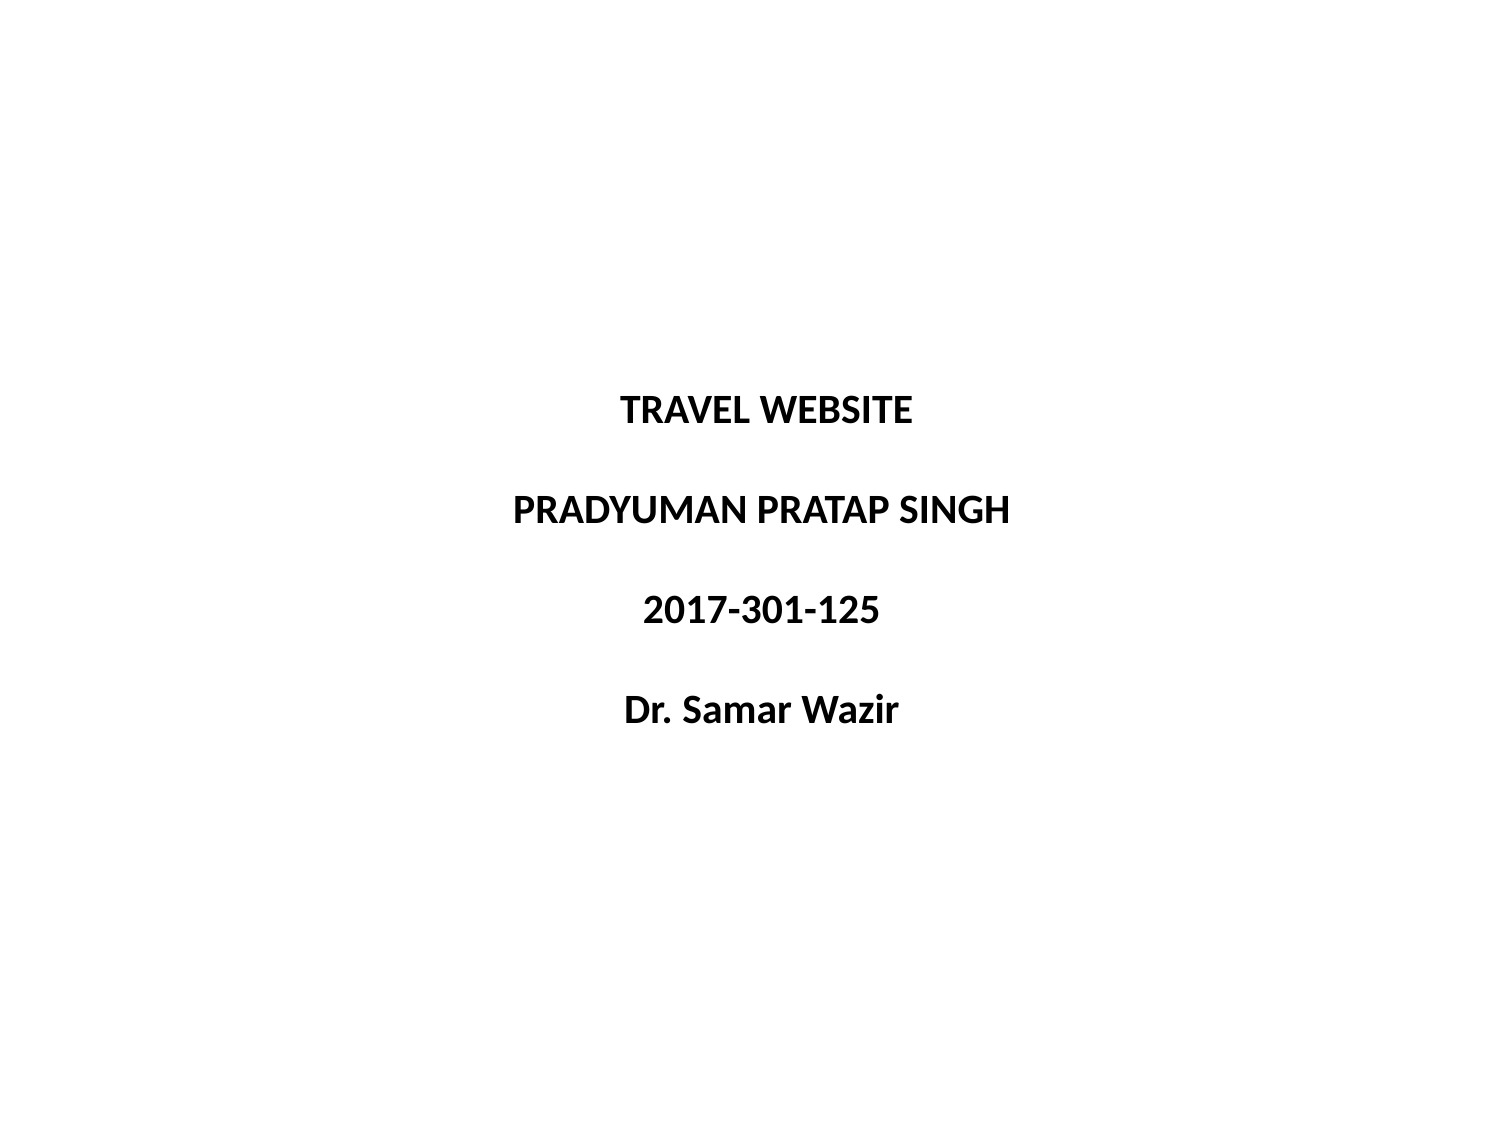

# TRAVEL WEBSITE   PRADYUMAN PRATAP SINGH 2017-301-125 Dr. Samar Wazir